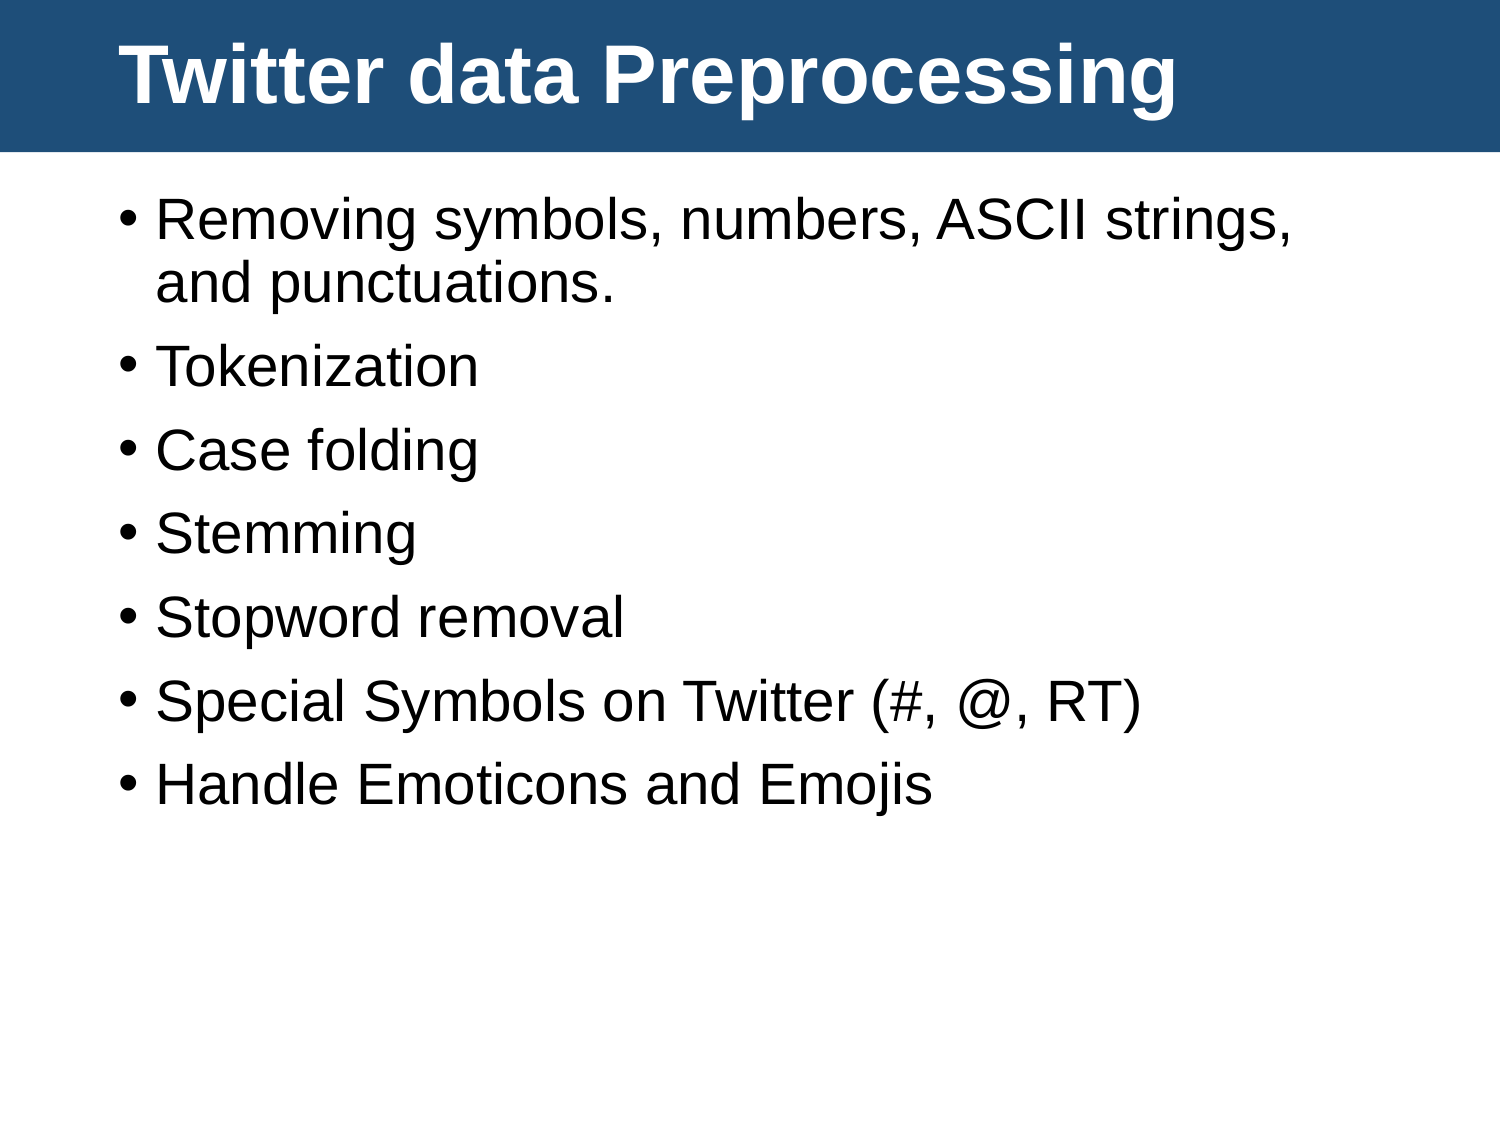

# Twitter data Preprocessing
Removing symbols, numbers, ASCII strings, and punctuations.
Tokenization
Case folding
Stemming
Stopword removal
Special Symbols on Twitter (#, @, RT)
Handle Emoticons and Emojis